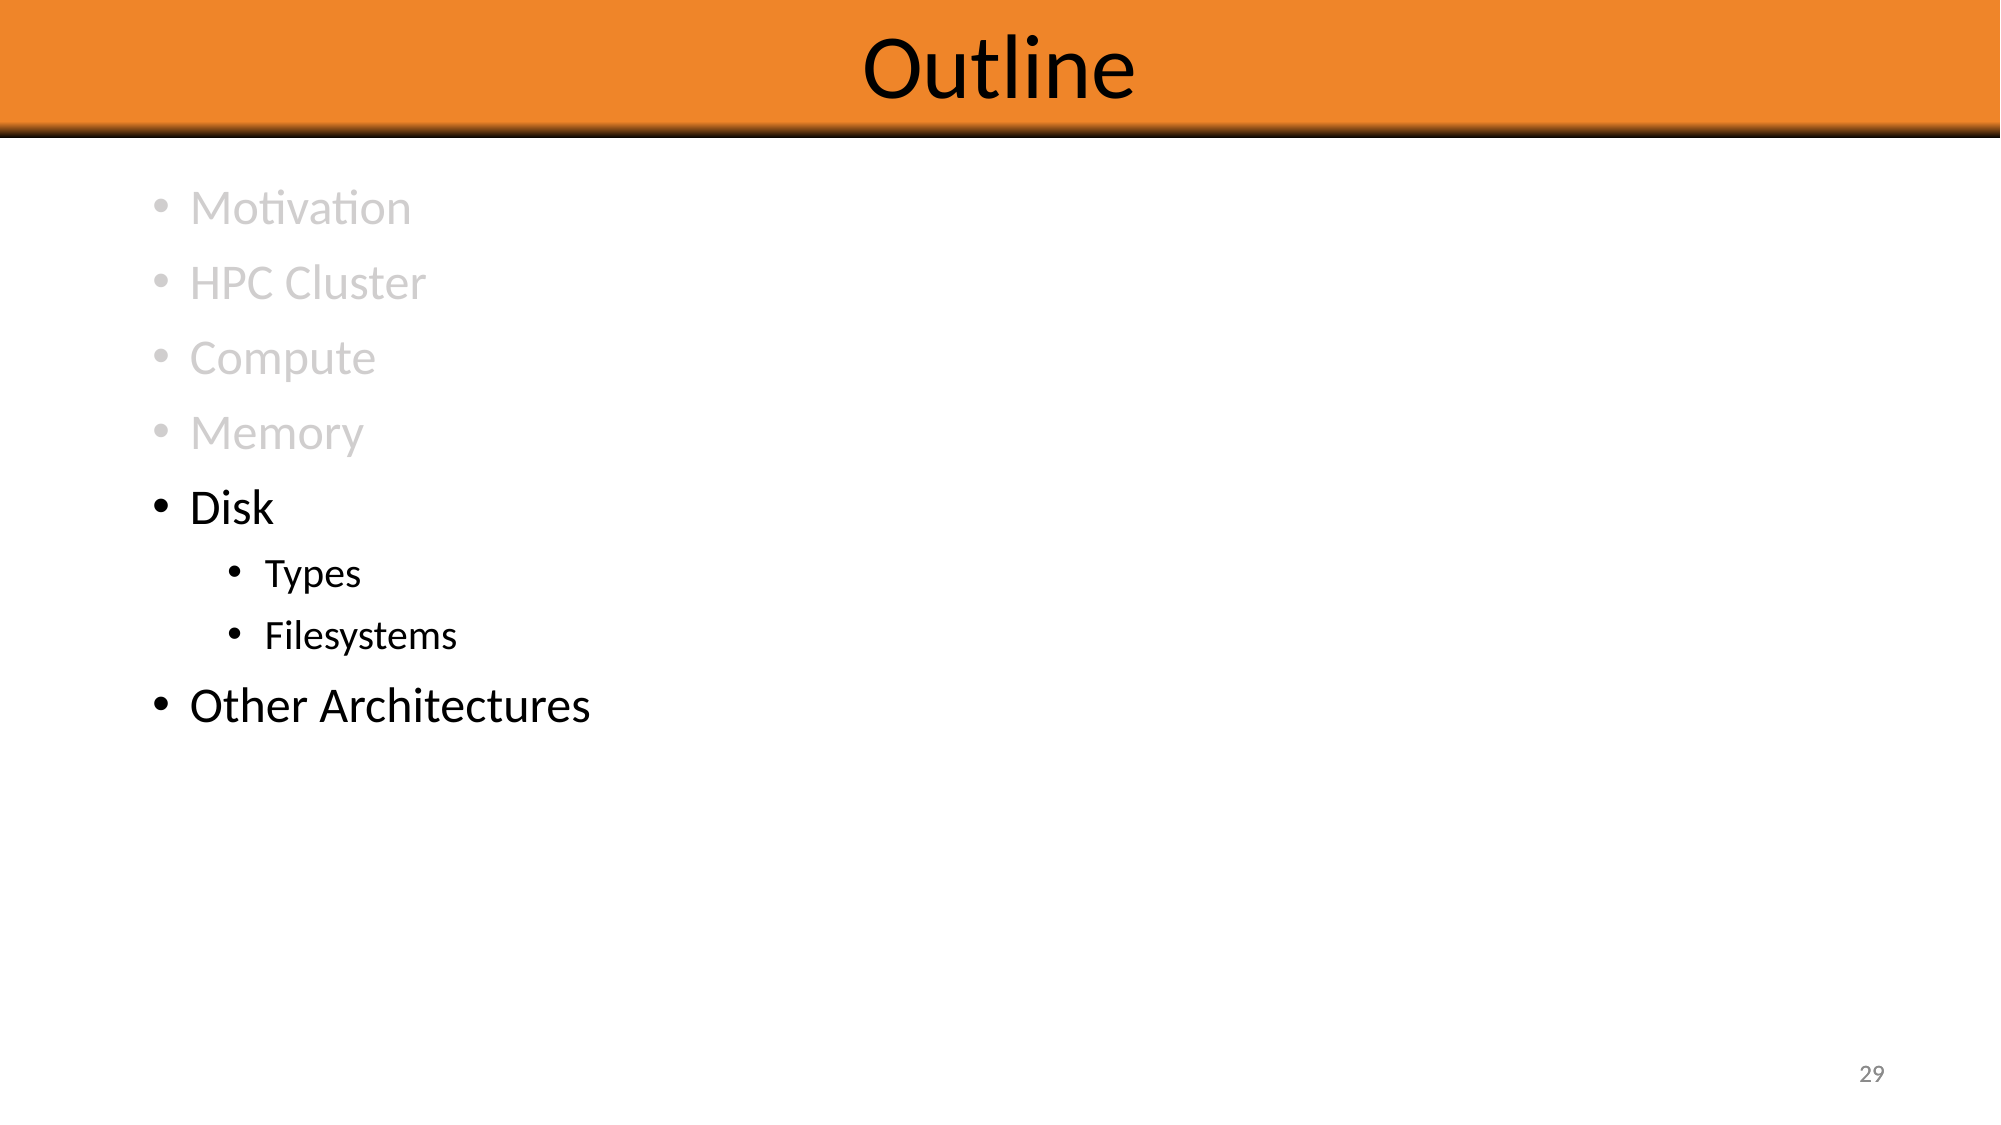

# Outline
Motivation
HPC Cluster
Compute
Memory
Disk
Types
Filesystems
Other Architectures
29